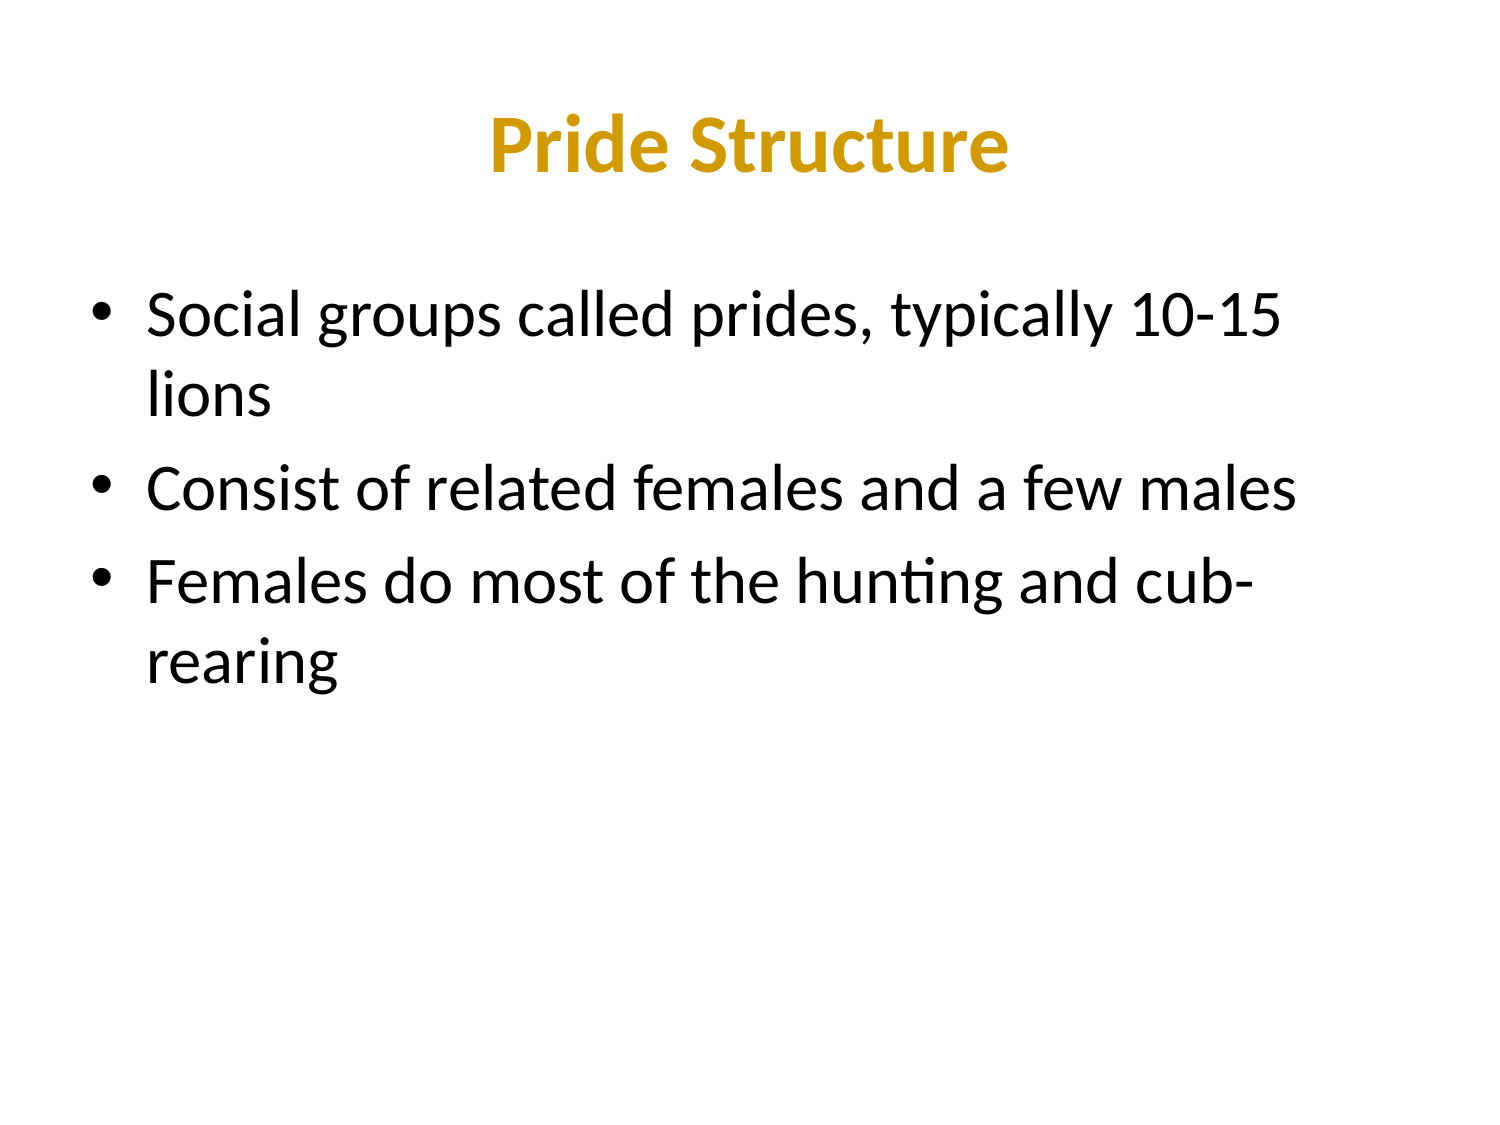

# Pride Structure
Social groups called prides, typically 10-15 lions
Consist of related females and a few males
Females do most of the hunting and cub-rearing